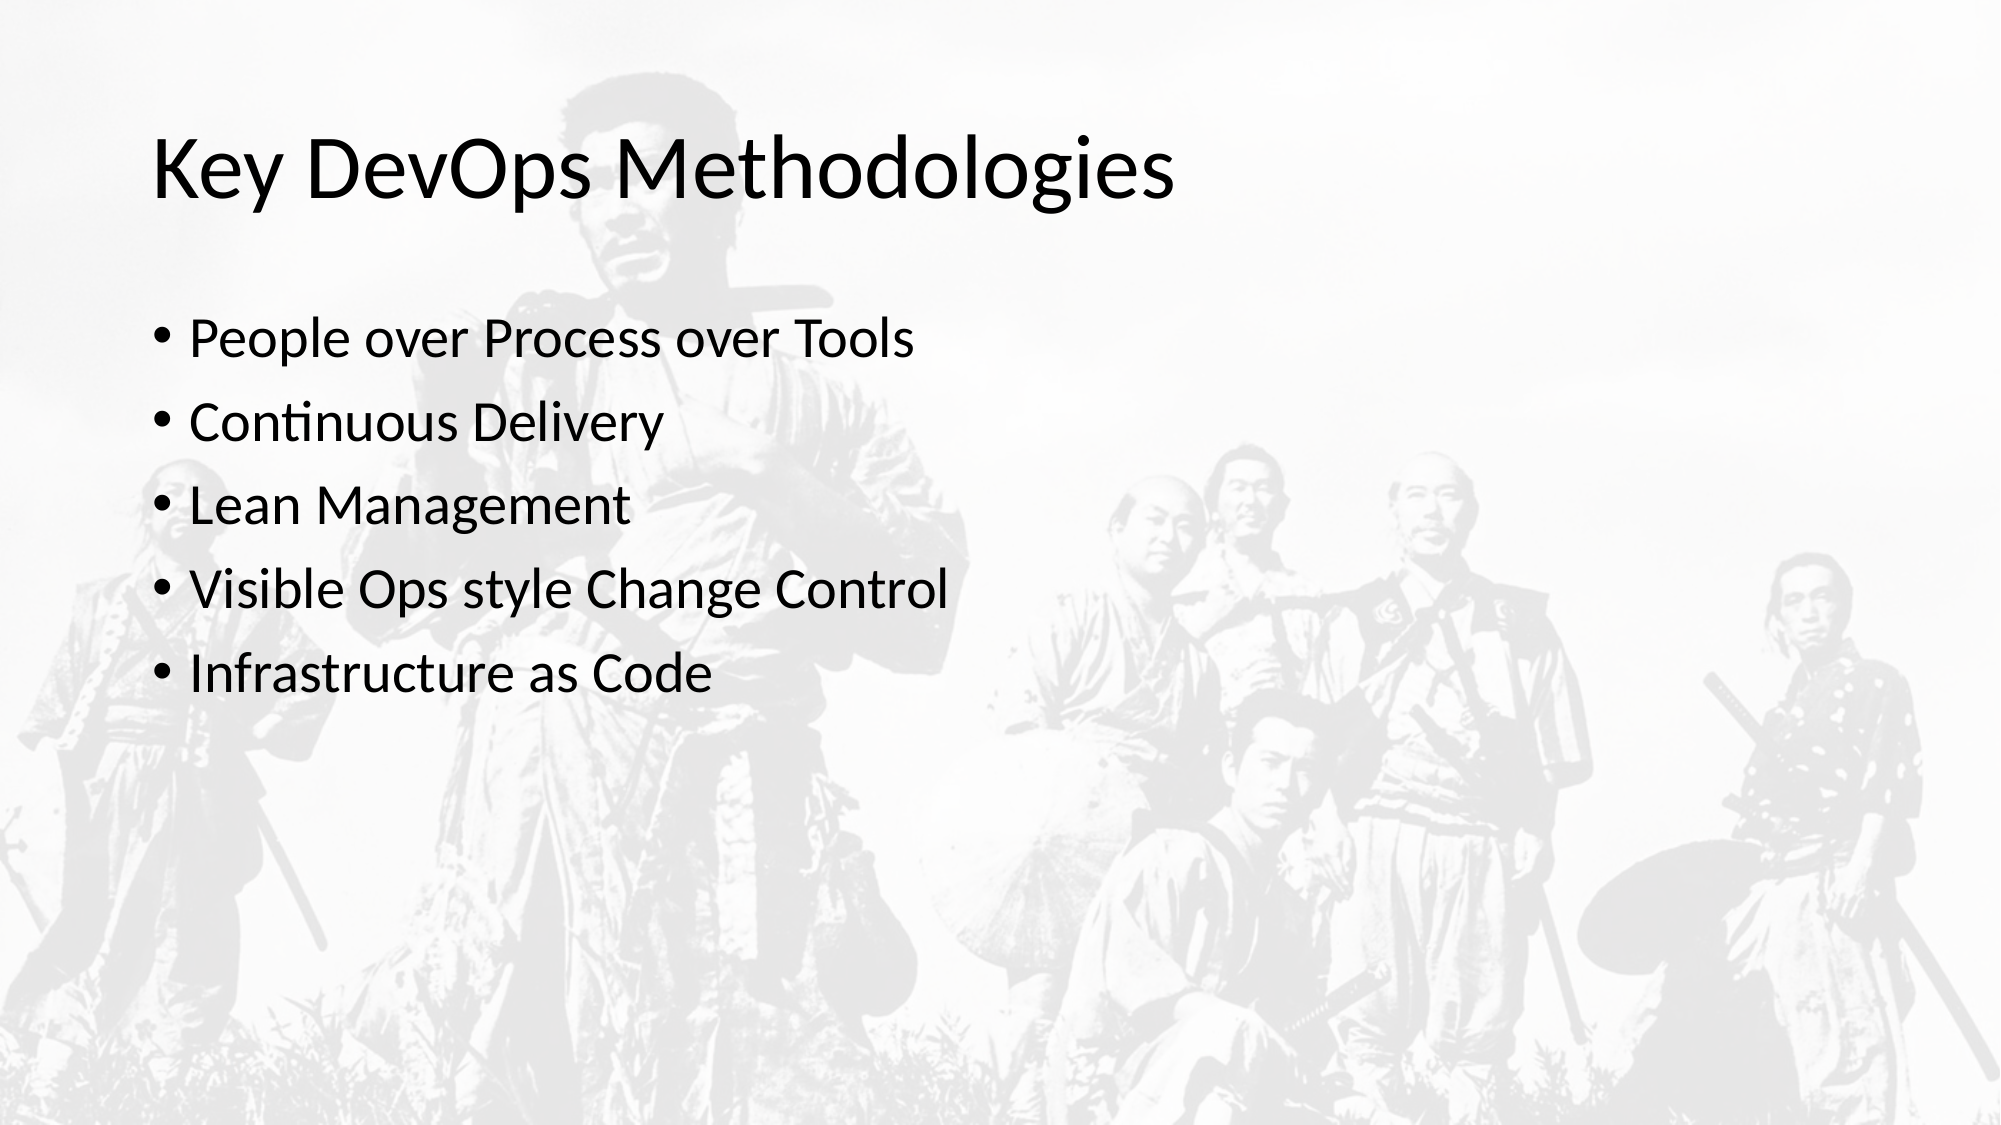

# Key DevOps Methodologies
People over Process over Tools
Continuous Delivery
Lean Management
Visible Ops style Change Control
Infrastructure as Code